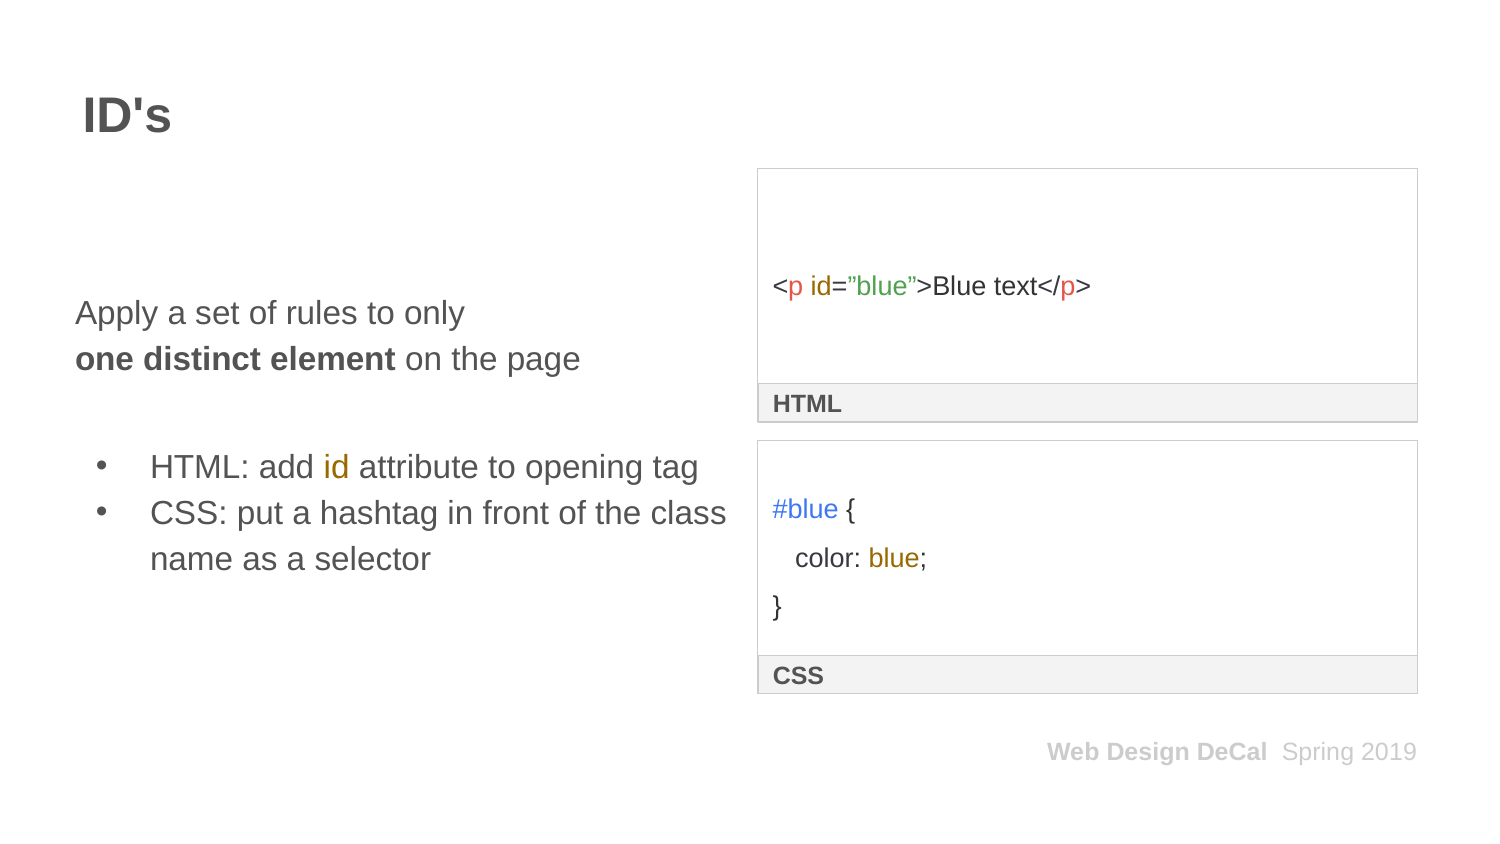

# ID's
Apply a set of rules to only
one distinct element on the page

HTML: add id attribute to opening tag
CSS: put a hashtag in front of the class name as a selector
<p id=”blue”>Blue text</p>
HTML
#blue {
   color: blue;
}
CSS